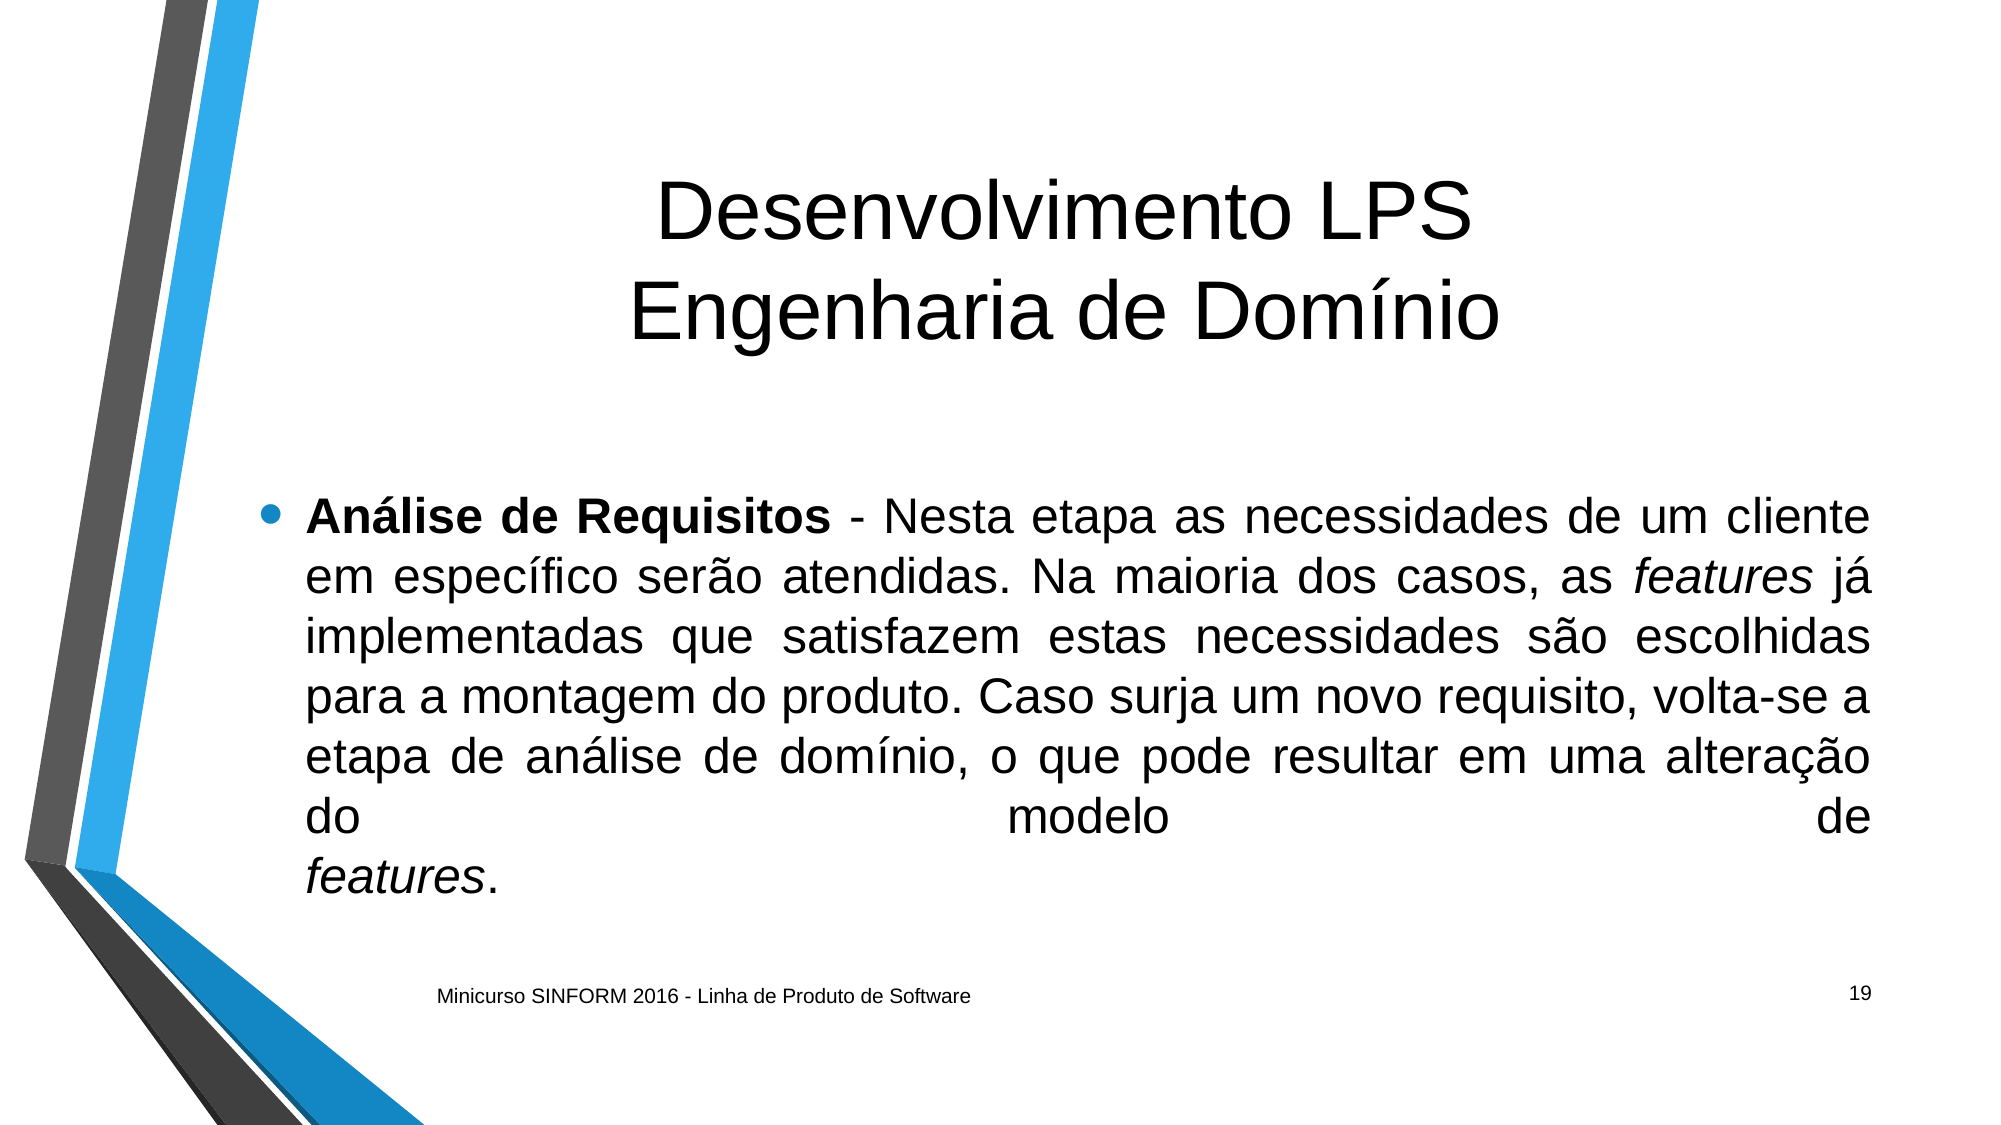

# Desenvolvimento LPS Engenharia de Domínio
Análise de Requisitos - Nesta etapa as necessidades de um cliente em específico serão atendidas. Na maioria dos casos, as features já implementadas que satisfazem estas necessidades são escolhidas para a montagem do produto. Caso surja um novo requisito, volta-se a etapa de análise de domínio, o que pode resultar em uma alteração do modelo de
features.
19
Minicurso SINFORM 2016 - Linha de Produto de Software